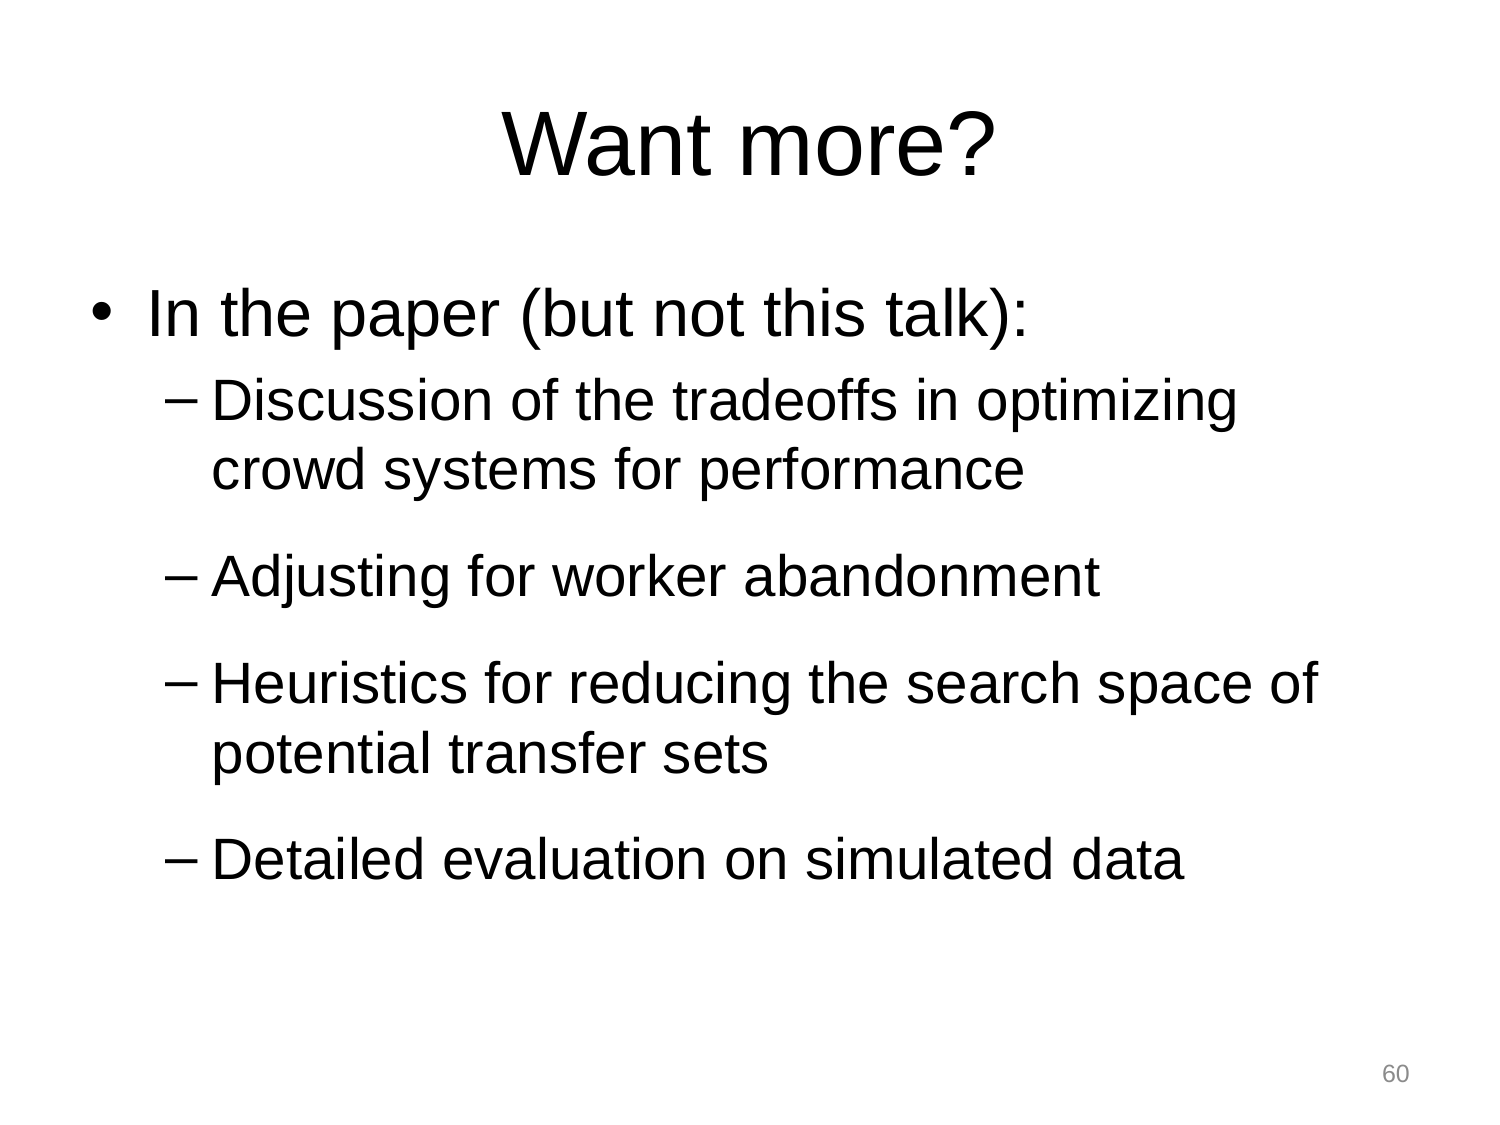

# Want more?
In the paper (but not this talk):
Discussion of the tradeoffs in optimizing crowd systems for performance
Adjusting for worker abandonment
Heuristics for reducing the search space of potential transfer sets
Detailed evaluation on simulated data
60